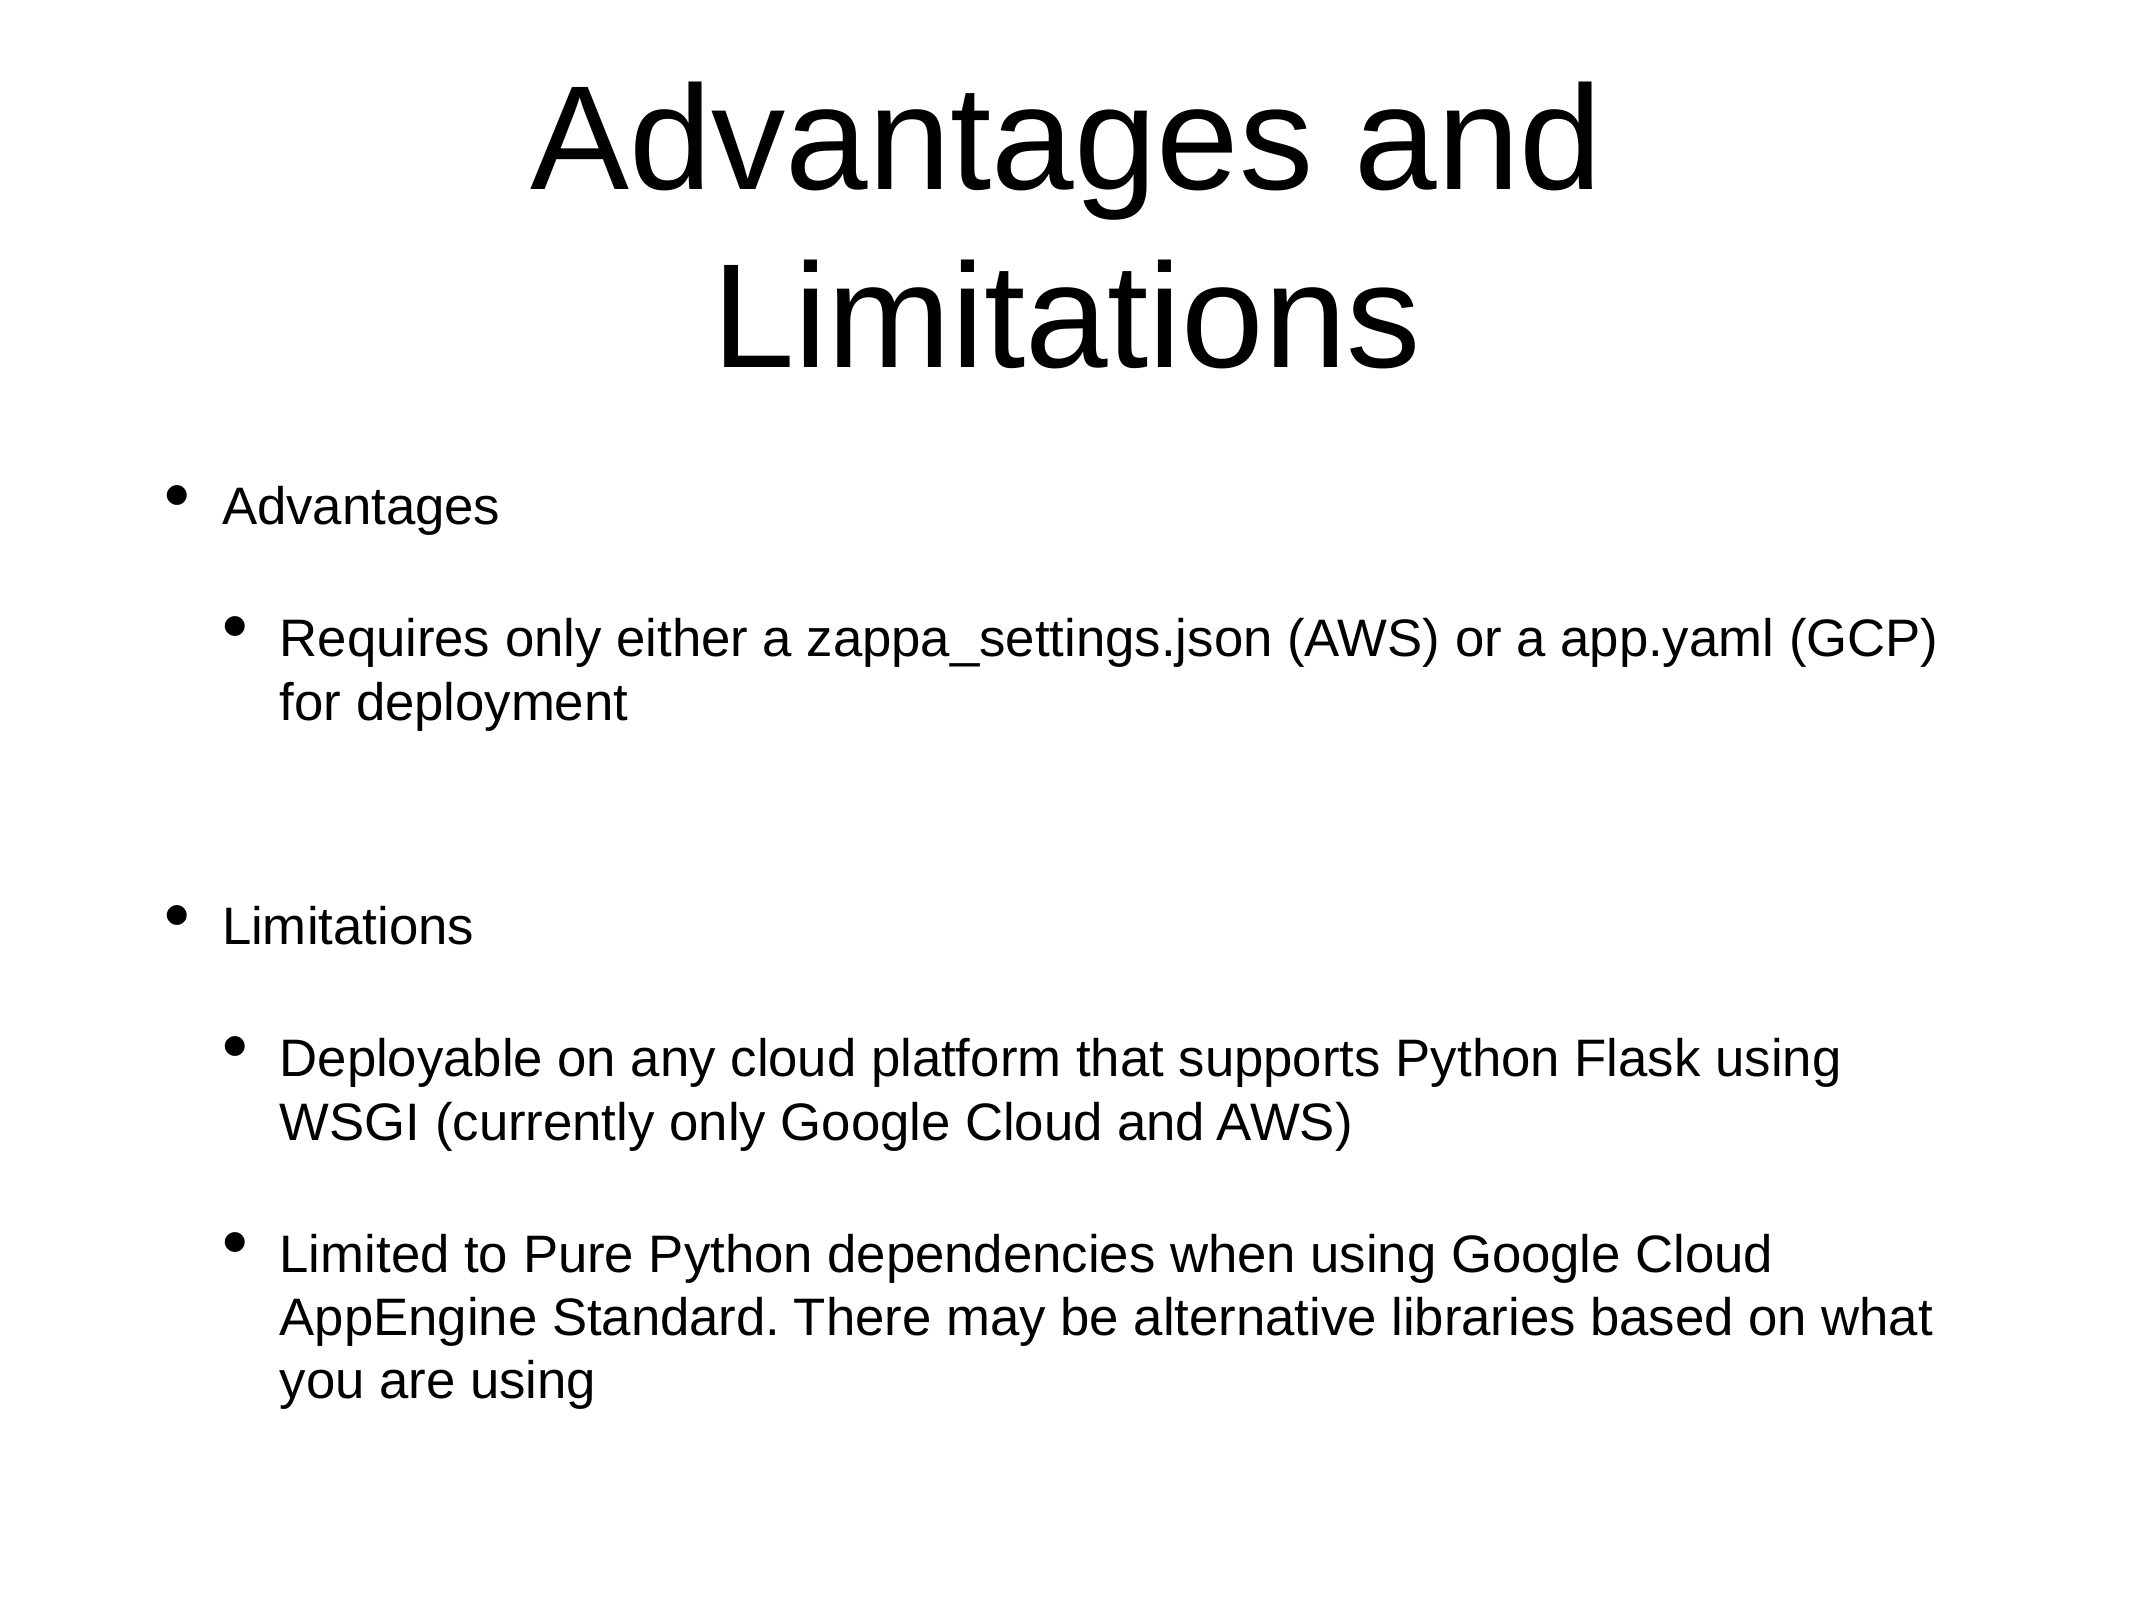

# Advantages and Limitations
Advantages
Requires only either a zappa_settings.json (AWS) or a app.yaml (GCP) for deployment

Limitations
Deployable on any cloud platform that supports Python Flask using WSGI (currently only Google Cloud and AWS)
Limited to Pure Python dependencies when using Google Cloud  AppEngine Standard. There may be alternative libraries based on what you are using